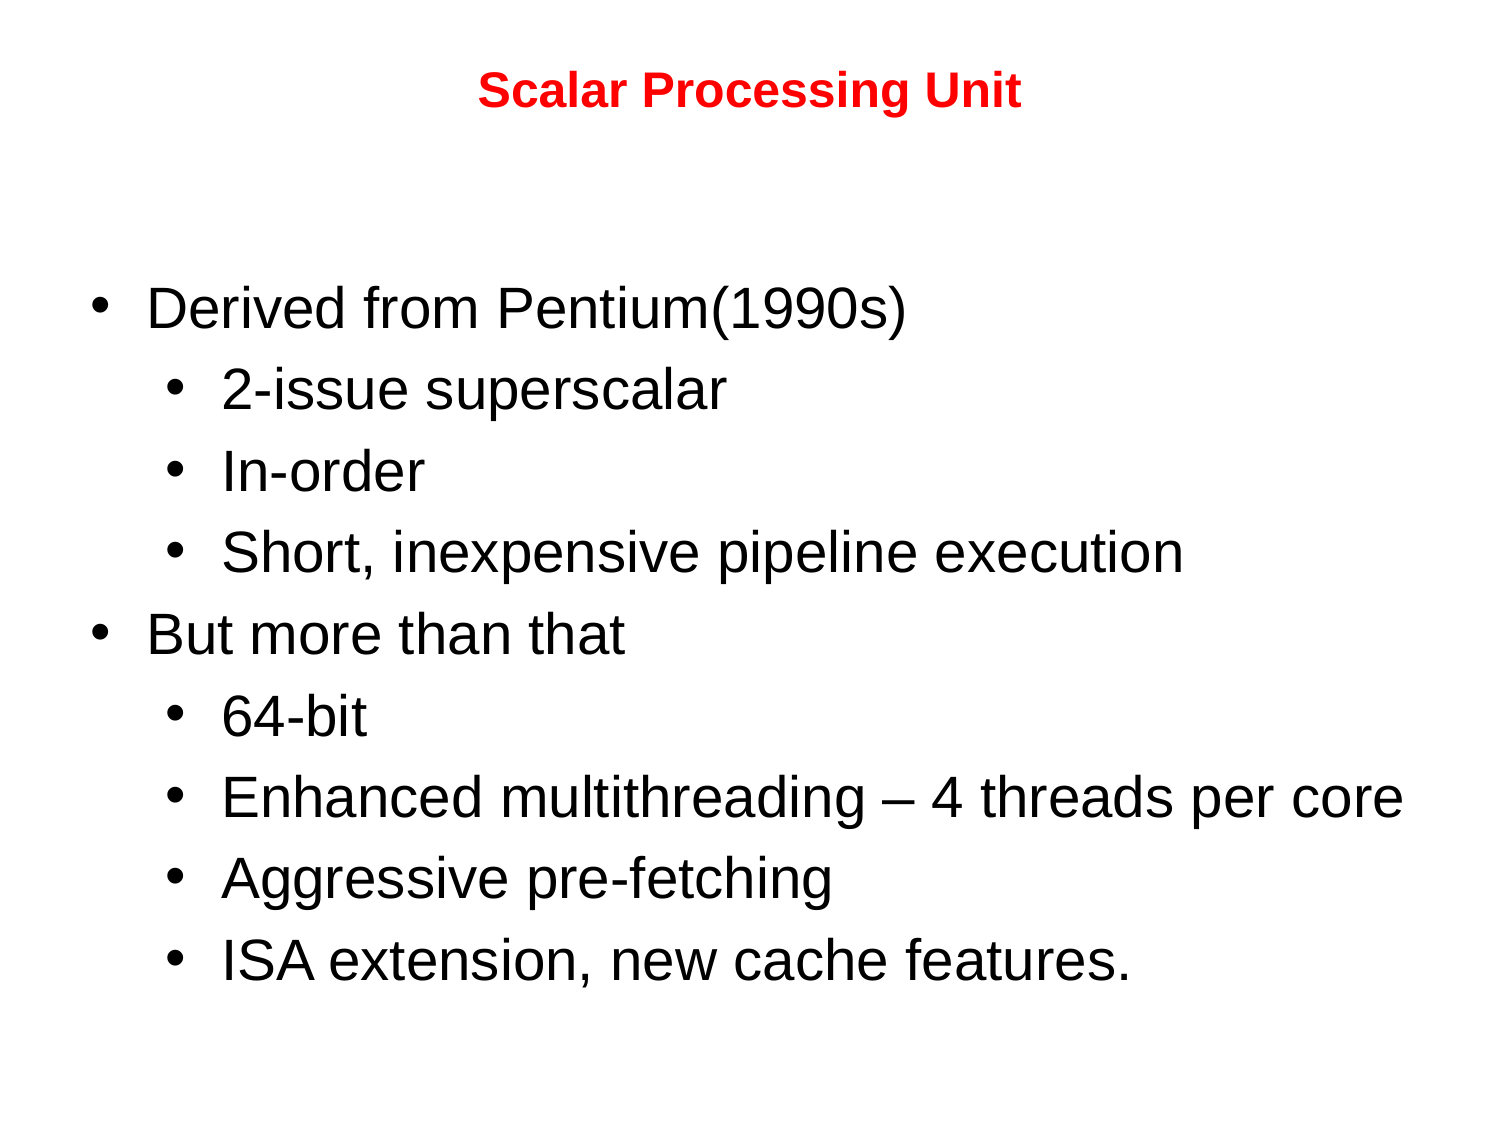

# Scalar Processing Unit
Derived from Pentium(1990s)
2-issue superscalar
In-order
Short, inexpensive pipeline execution
But more than that
64-bit
Enhanced multithreading – 4 threads per core
Aggressive pre-fetching
ISA extension, new cache features.